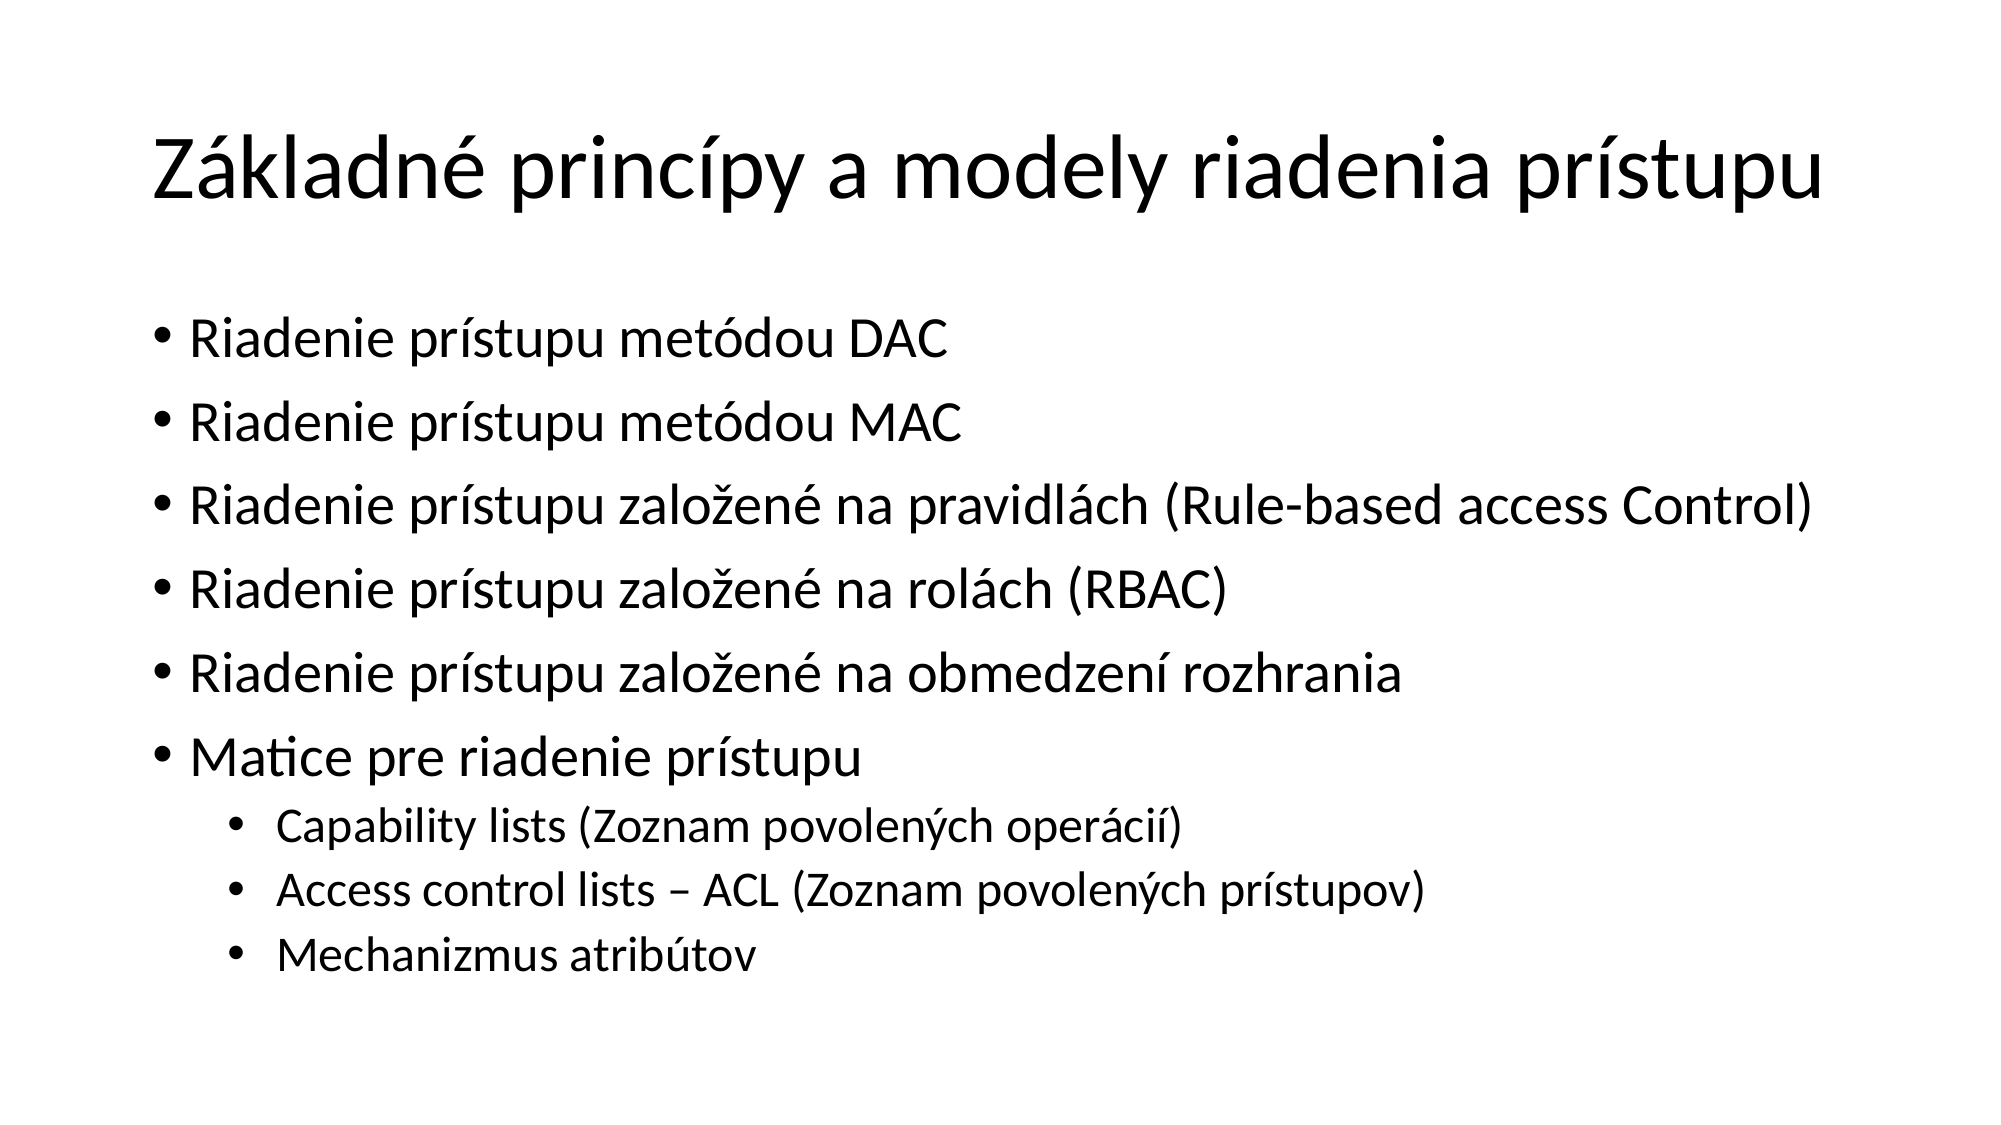

# Základné princípy a modely riadenia prístupu
Riadenie prístupu metódou DAC
Riadenie prístupu metódou MAC
Riadenie prístupu založené na pravidlách (Rule-based access Control)
Riadenie prístupu založené na rolách (RBAC)
Riadenie prístupu založené na obmedzení rozhrania
Matice pre riadenie prístupu
 Capability lists (Zoznam povolených operácií)
 Access control lists – ACL (Zoznam povolených prístupov)
 Mechanizmus atribútov